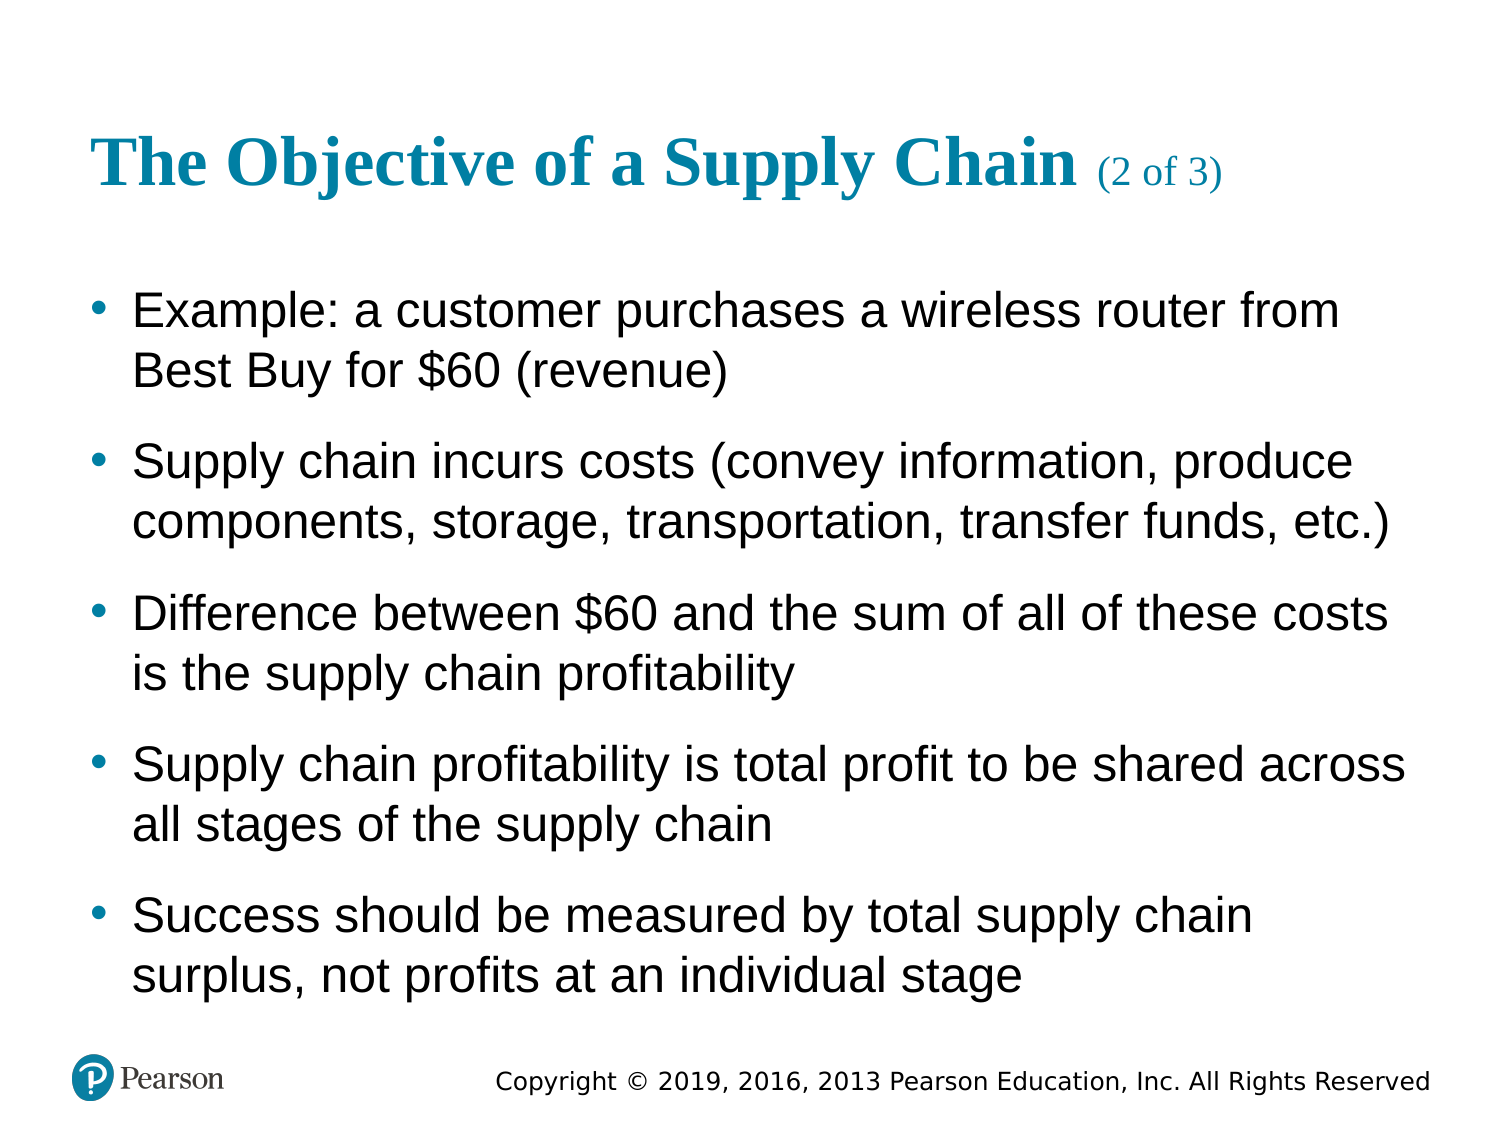

# The Objective of a Supply Chain (2 of 3)
Example: a customer purchases a wireless router from Best Buy for $60 (revenue)
Supply chain incurs costs (convey information, produce components, storage, transportation, transfer funds, etc.)
Difference between $60 and the sum of all of these costs is the supply chain profitability
Supply chain profitability is total profit to be shared across all stages of the supply chain
Success should be measured by total supply chain surplus, not profits at an individual stage